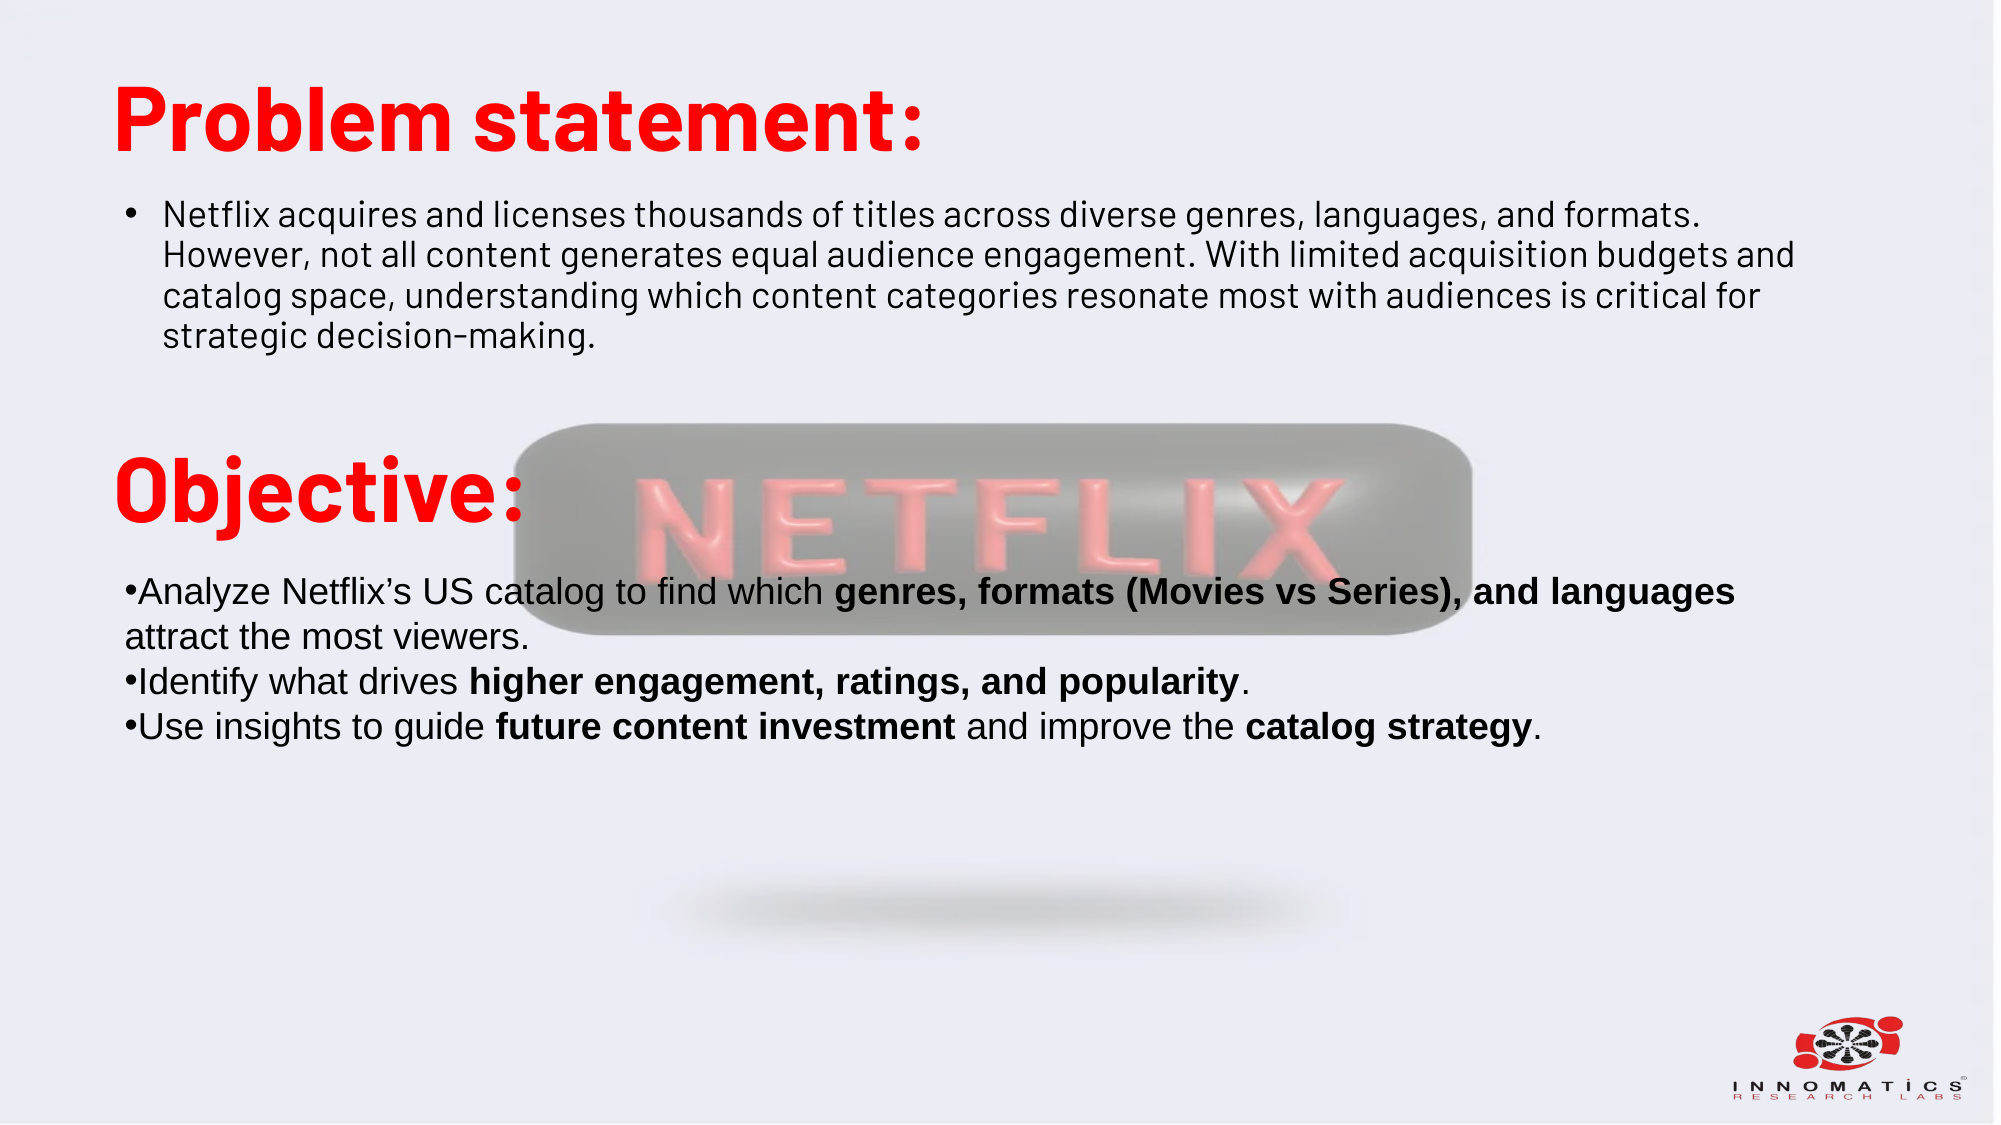

# Problem statement:
Netflix acquires and licenses thousands of titles across diverse genres, languages, and formats. However, not all content generates equal audience engagement. With limited acquisition budgets and catalog space, understanding which content categories resonate most with audiences is critical for strategic decision-making.

Analyze Netflix’s US catalog to find which genres, formats (Movies vs Series), and languages attract the most viewers.
Identify what drives higher engagement, ratings, and popularity.
Use insights to guide future content investment and improve the catalog strategy.

Objective: